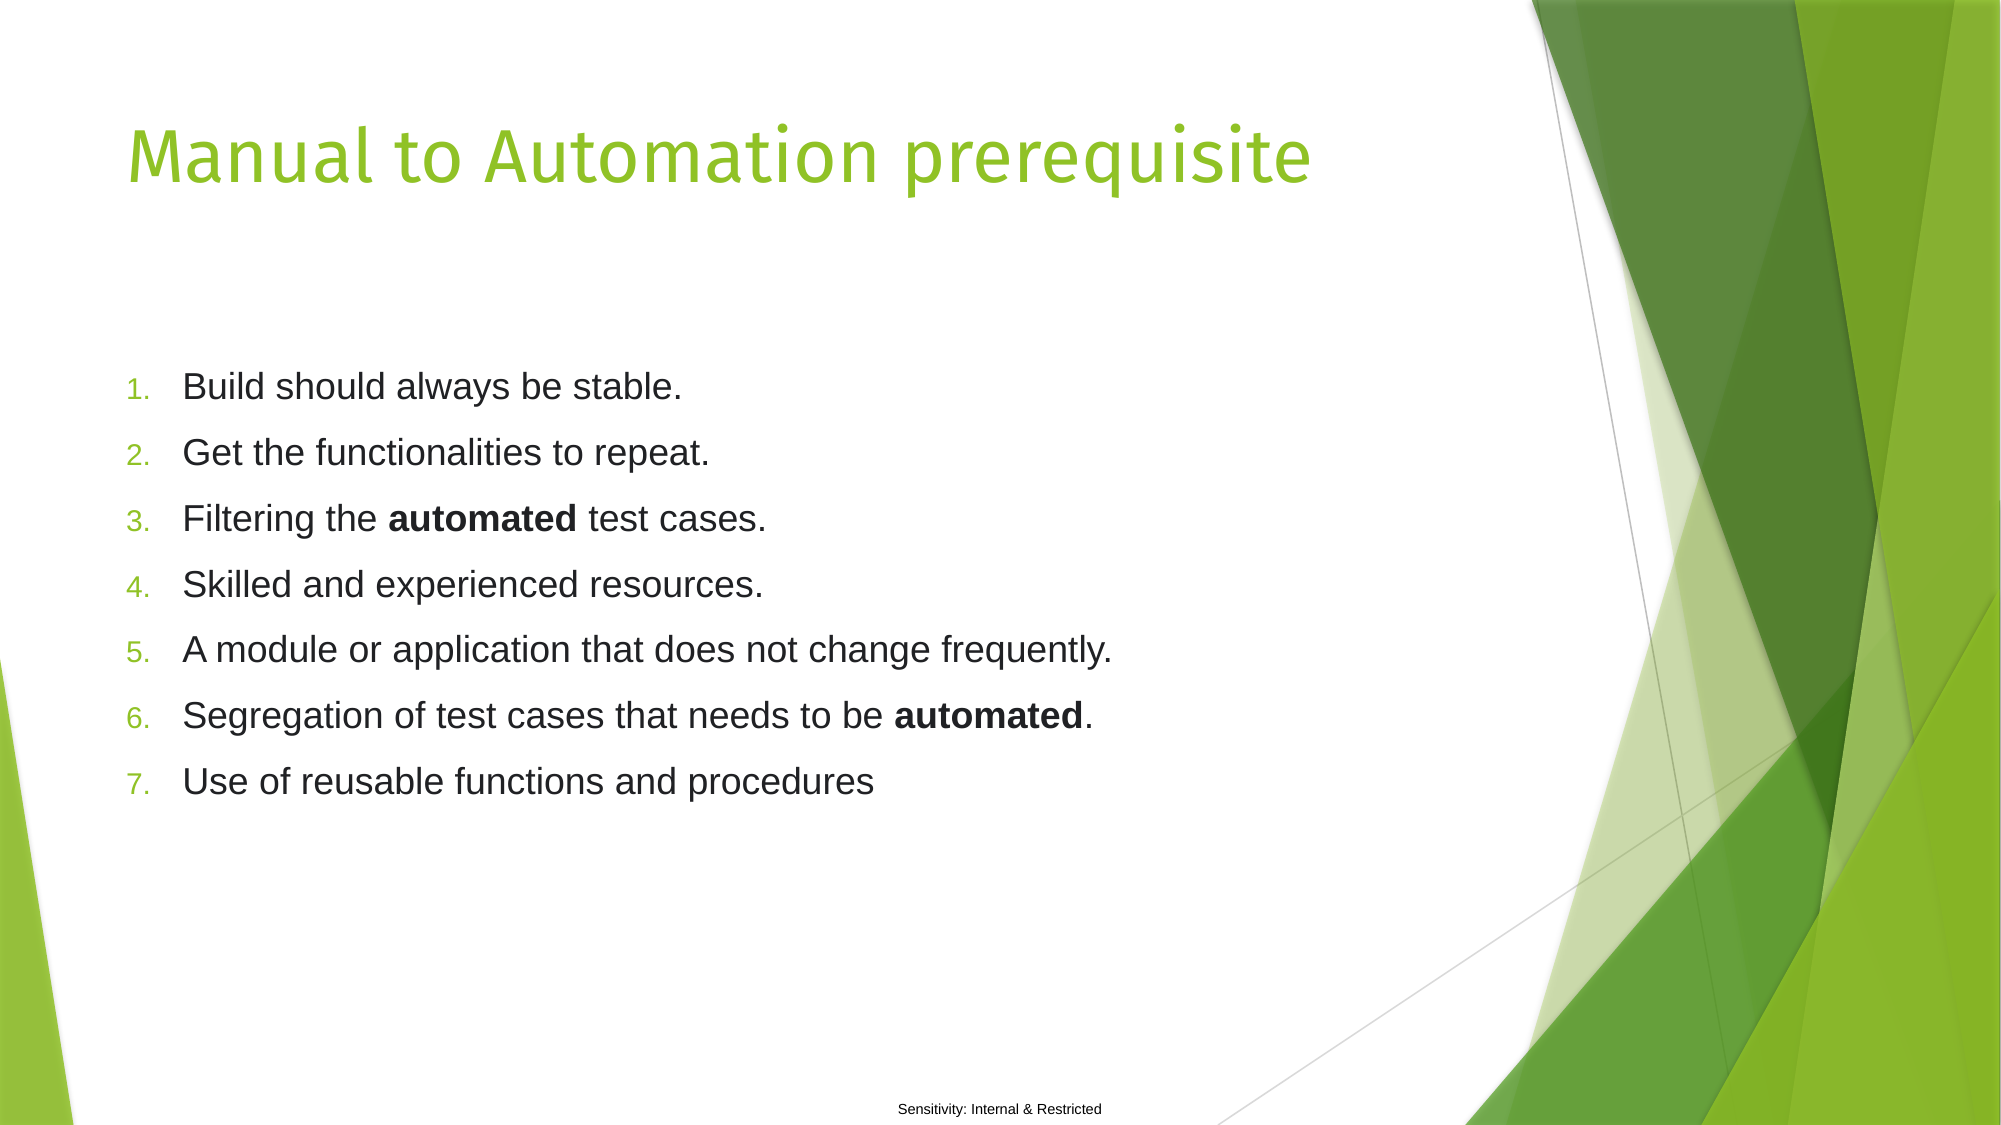

# Manual to Automation prerequisite
Build should always be stable.
Get the functionalities to repeat.
Filtering the automated test cases.
Skilled and experienced resources.
A module or application that does not change frequently.
Segregation of test cases that needs to be automated.
Use of reusable functions and procedures